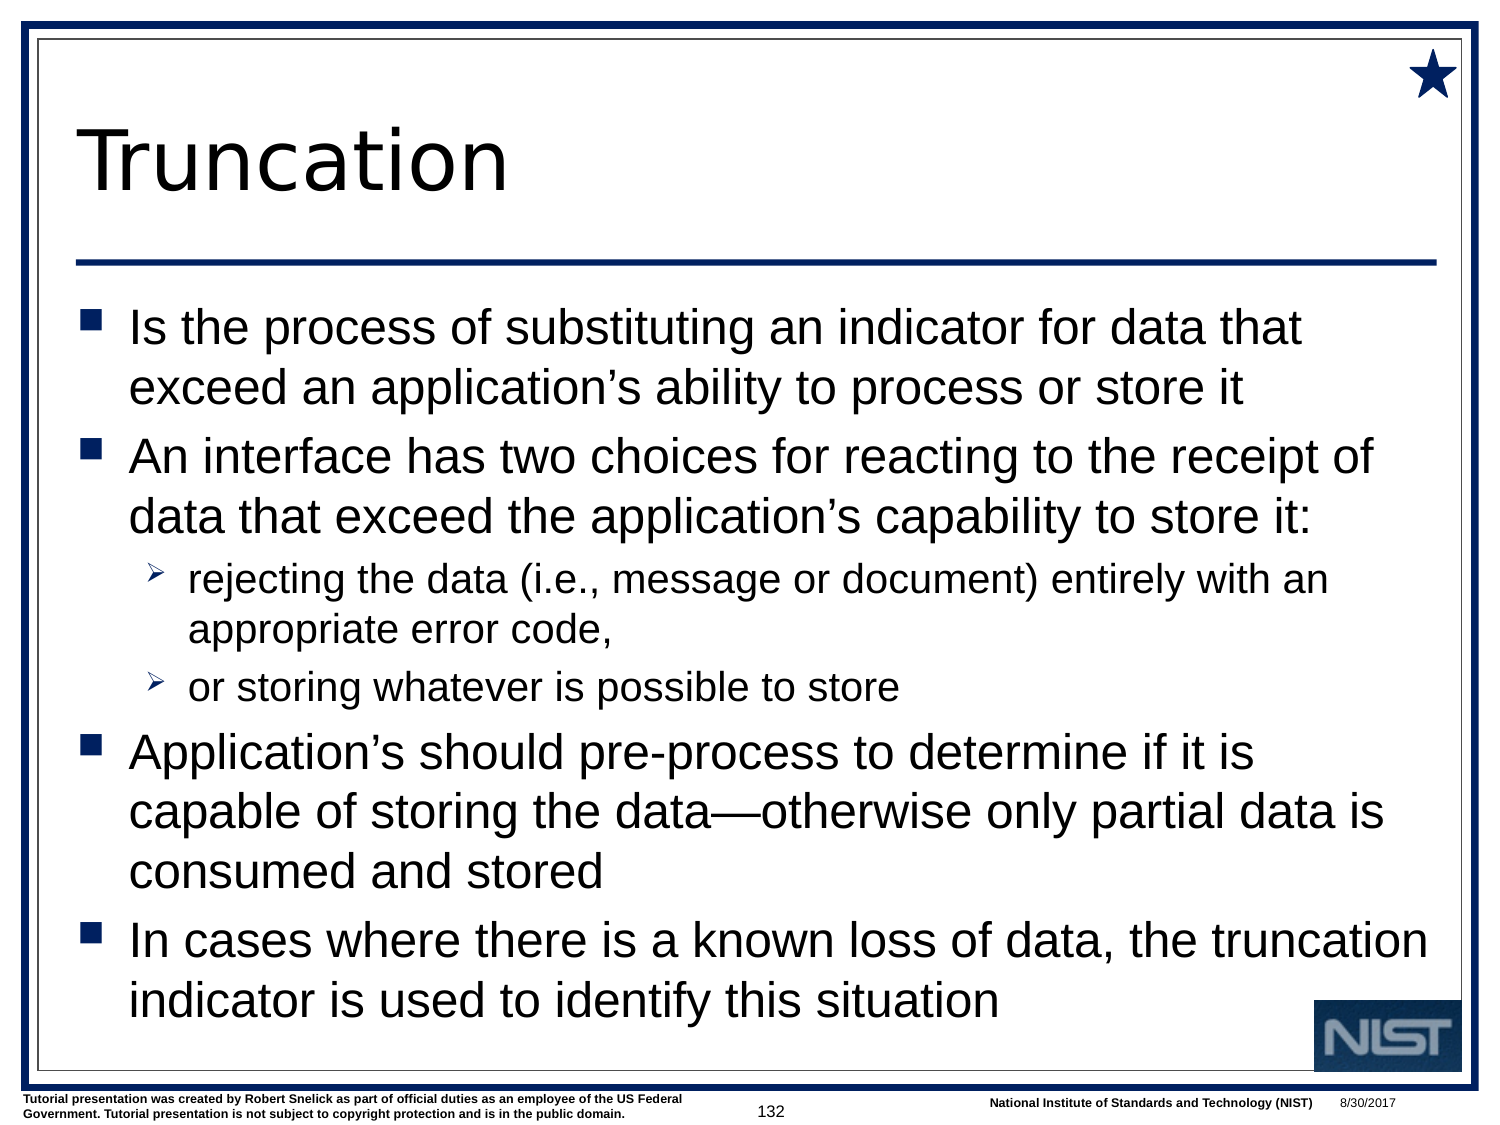

# Truncation
Is the process of substituting an indicator for data that exceed an application’s ability to process or store it
An interface has two choices for reacting to the receipt of data that exceed the application’s capability to store it:
rejecting the data (i.e., message or document) entirely with an appropriate error code,
or storing whatever is possible to store
Application’s should pre-process to determine if it is capable of storing the data—otherwise only partial data is consumed and stored
In cases where there is a known loss of data, the truncation indicator is used to identify this situation

132
8/30/2017